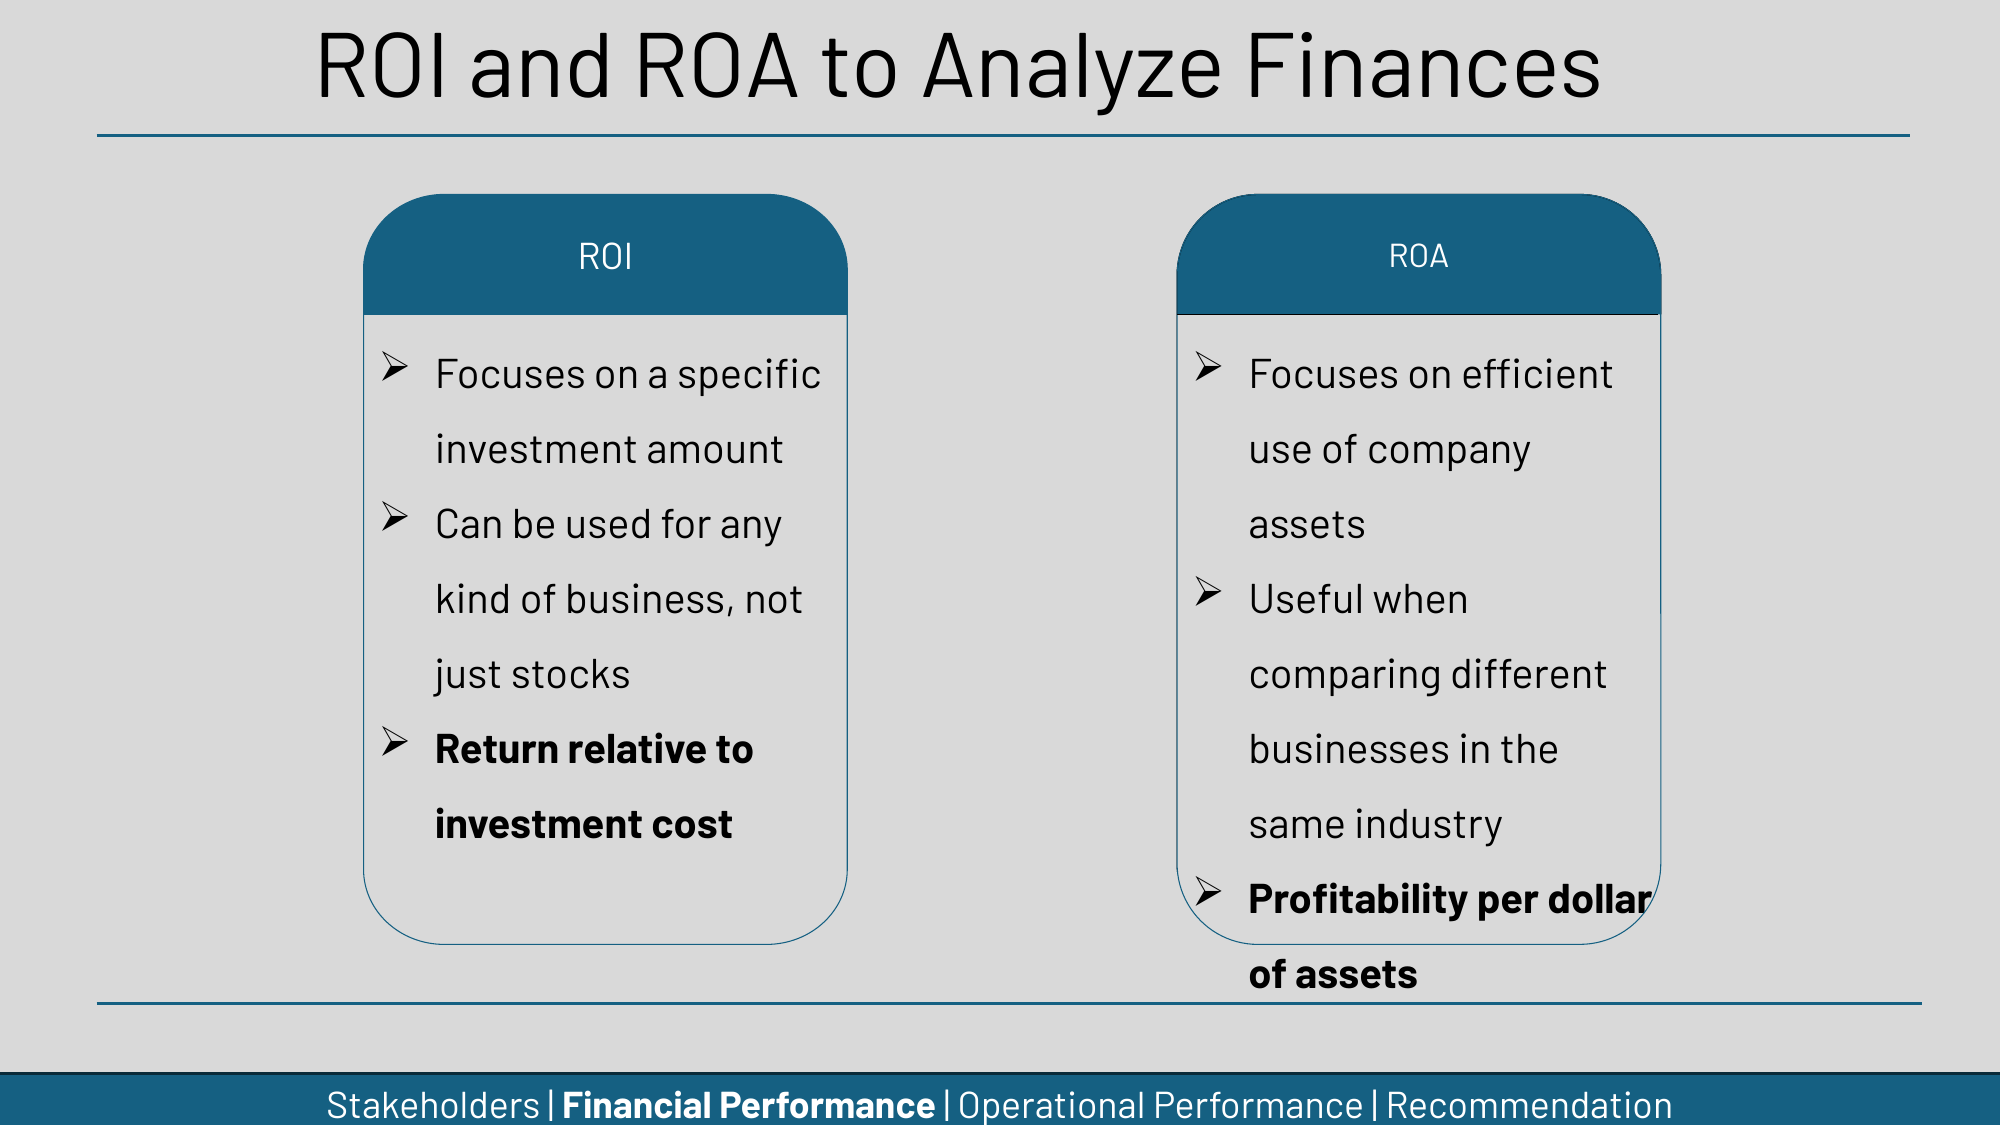

# ROI and ROA to Analyze Finances
ROA
ROI
Focuses on a specific investment amount
Can be used for any kind of business, not just stocks
Return relative to investment cost

Focuses on efficient use of company assets
Useful when comparing different businesses in the same industry
Profitability per dollar of assets
Stakeholders | Financial Performance | Operational Performance | Recommendation